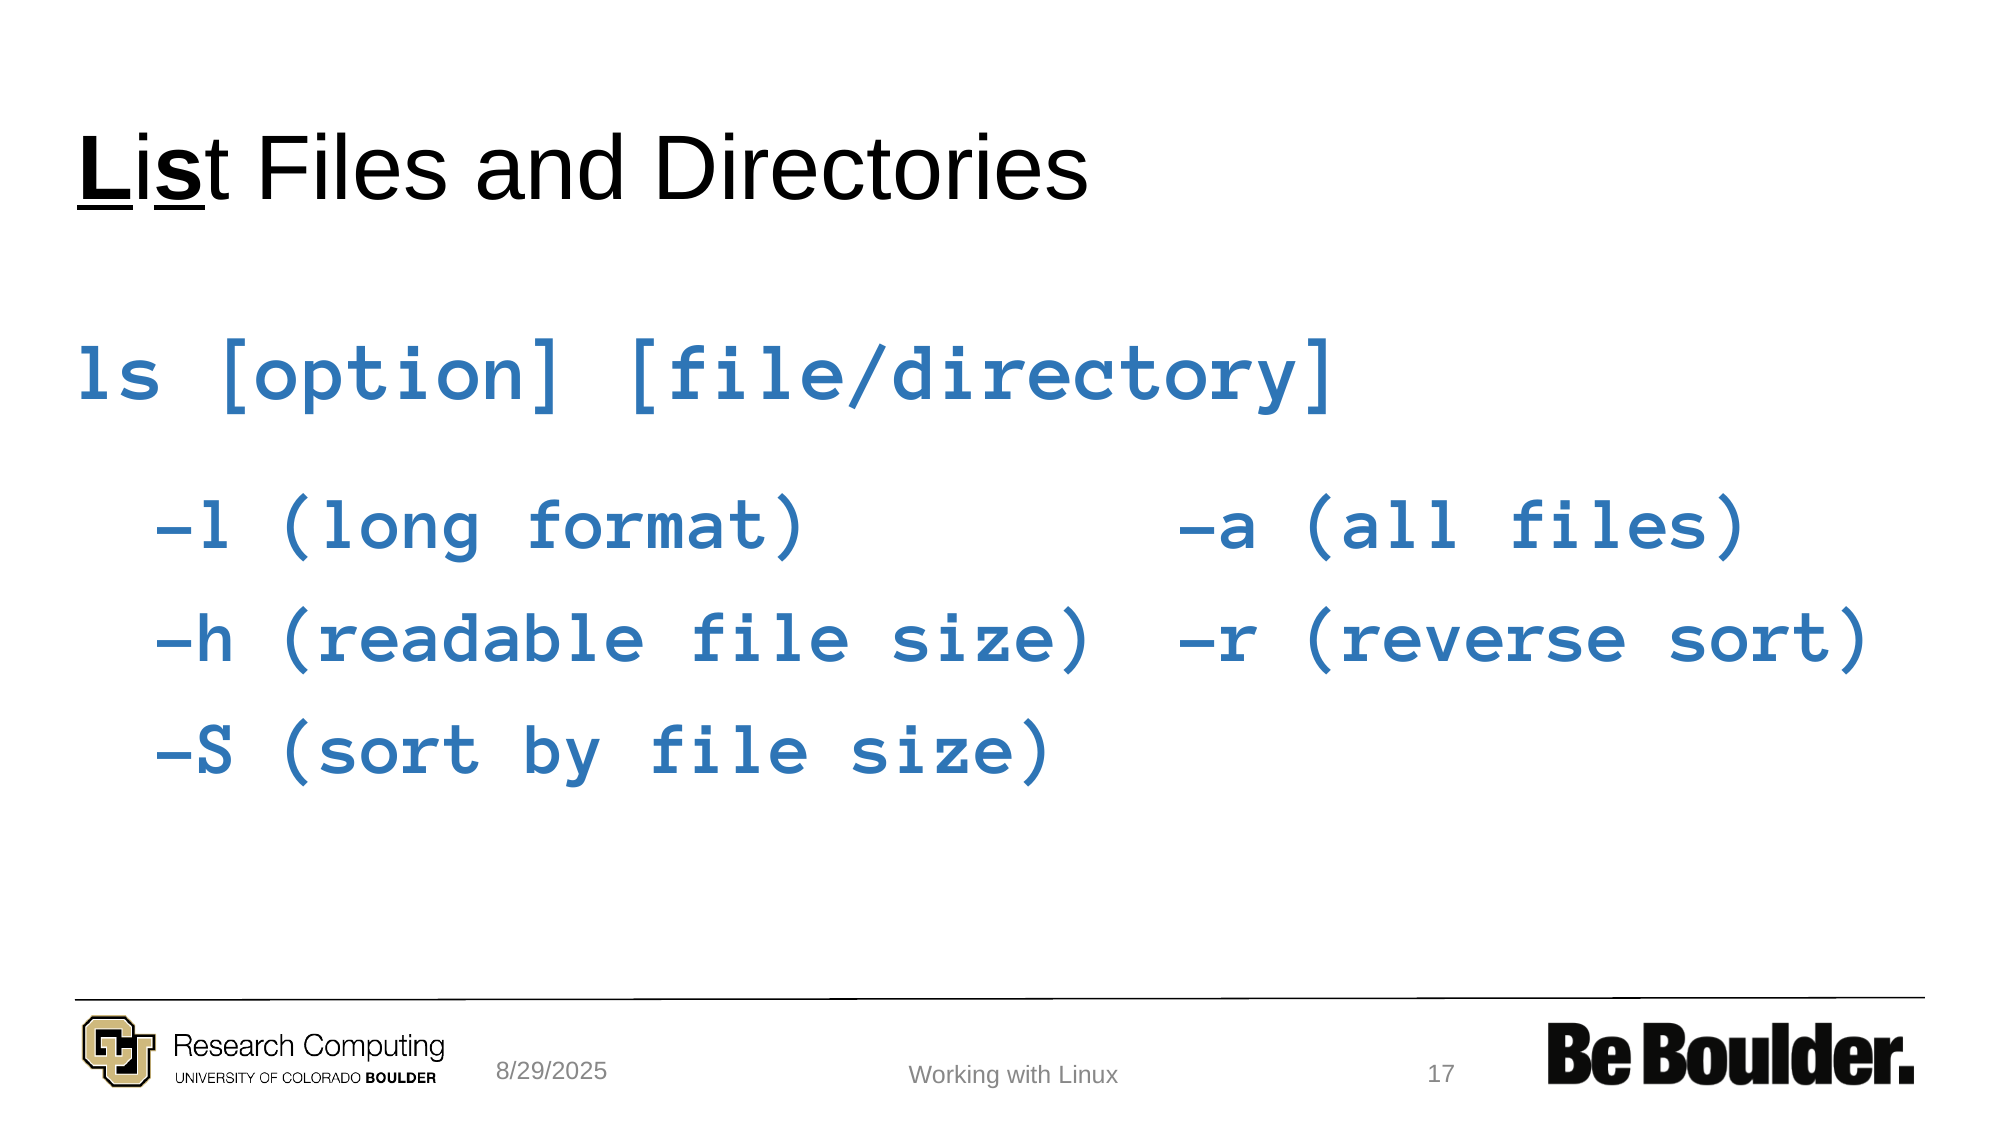

# List Files and Directories
ls [option] [file/directory]

  -l (long format)         -a (all files)
  -h (readable file size)  -r (reverse sort)
  -S (sort by file size)

8/29/2025
17
Working with Linux